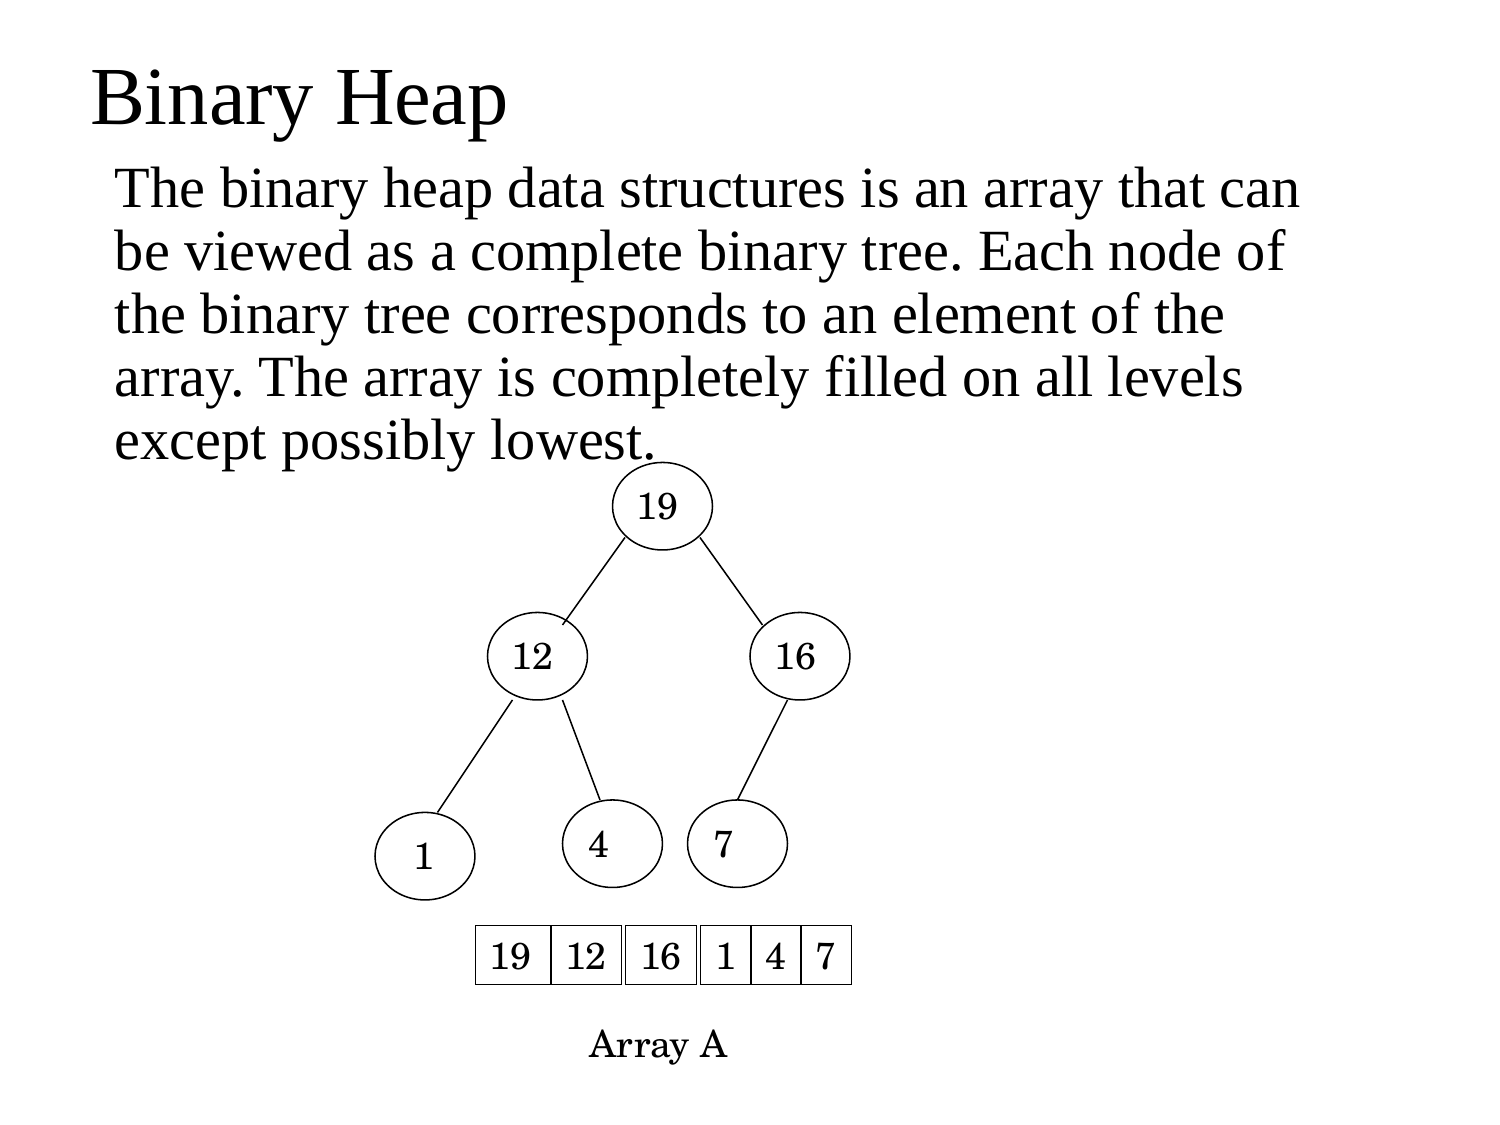

# Binary Heap
The binary heap data structures is an array that can be viewed as a complete binary tree. Each node of the binary tree corresponds to an element of the array. The array is completely filled on all levels except possibly lowest.

19

12
16

4
7
1
19
12
16
1
4
7
Array A